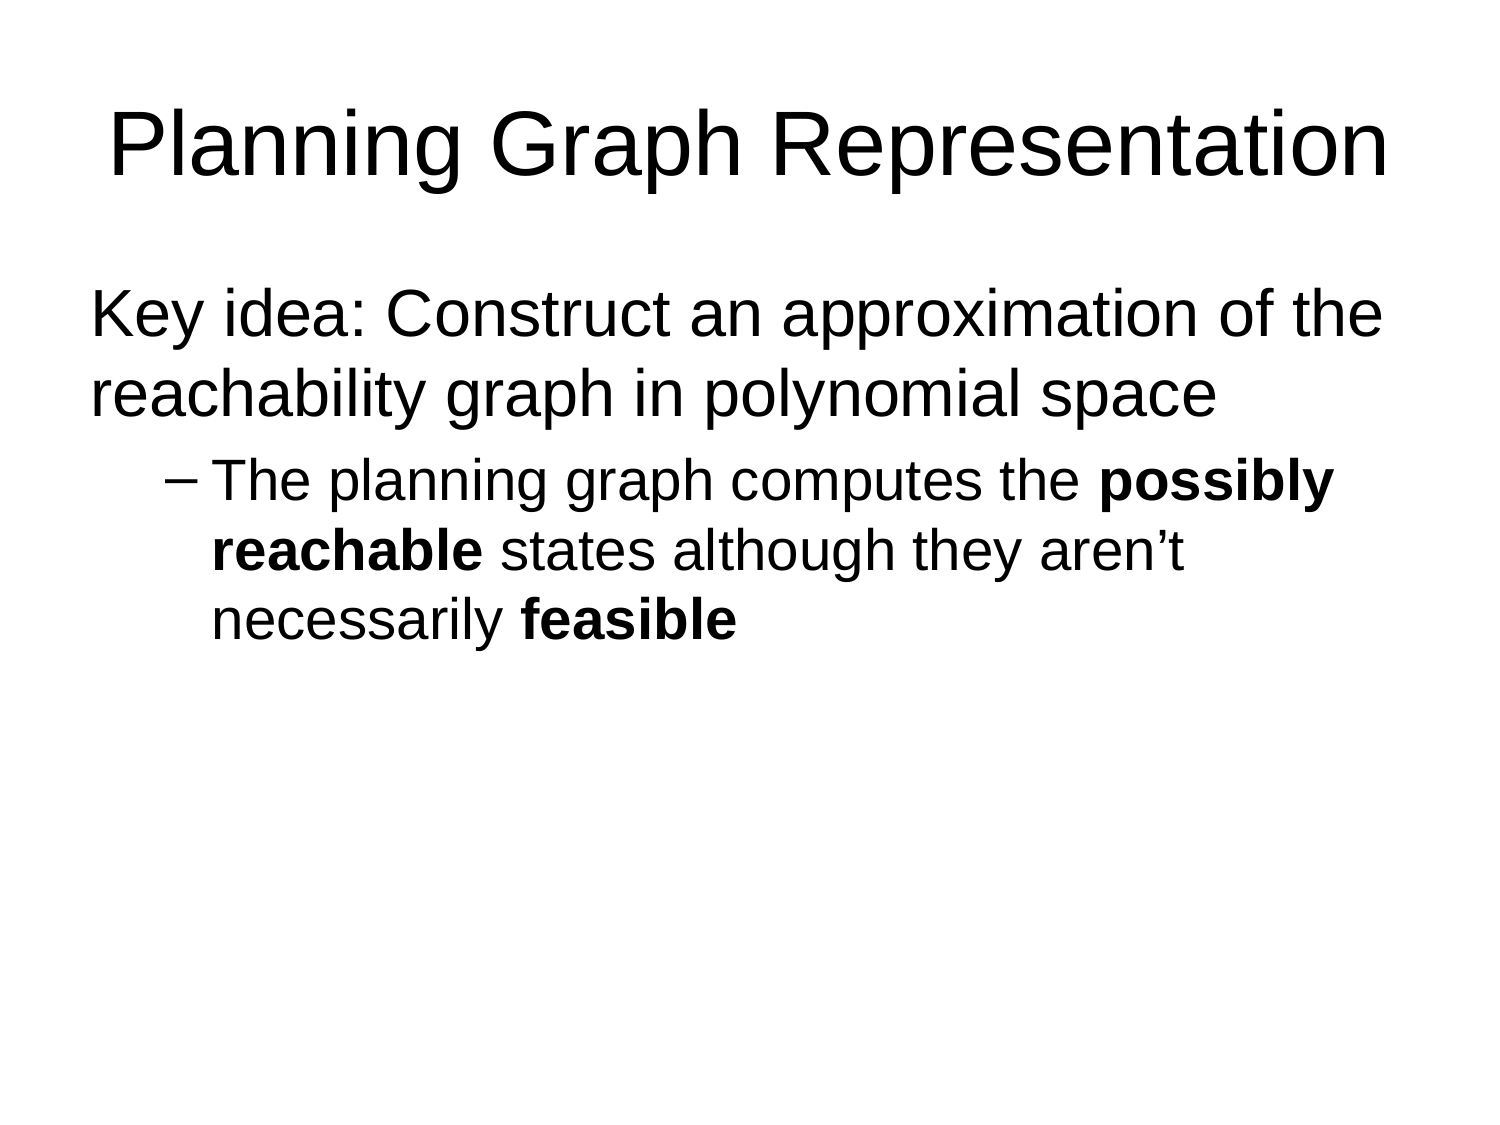

# Planning Graph Representation
Key idea: Construct an approximation of the reachability graph in polynomial space
The planning graph computes the possibly reachable states although they aren’t necessarily feasible